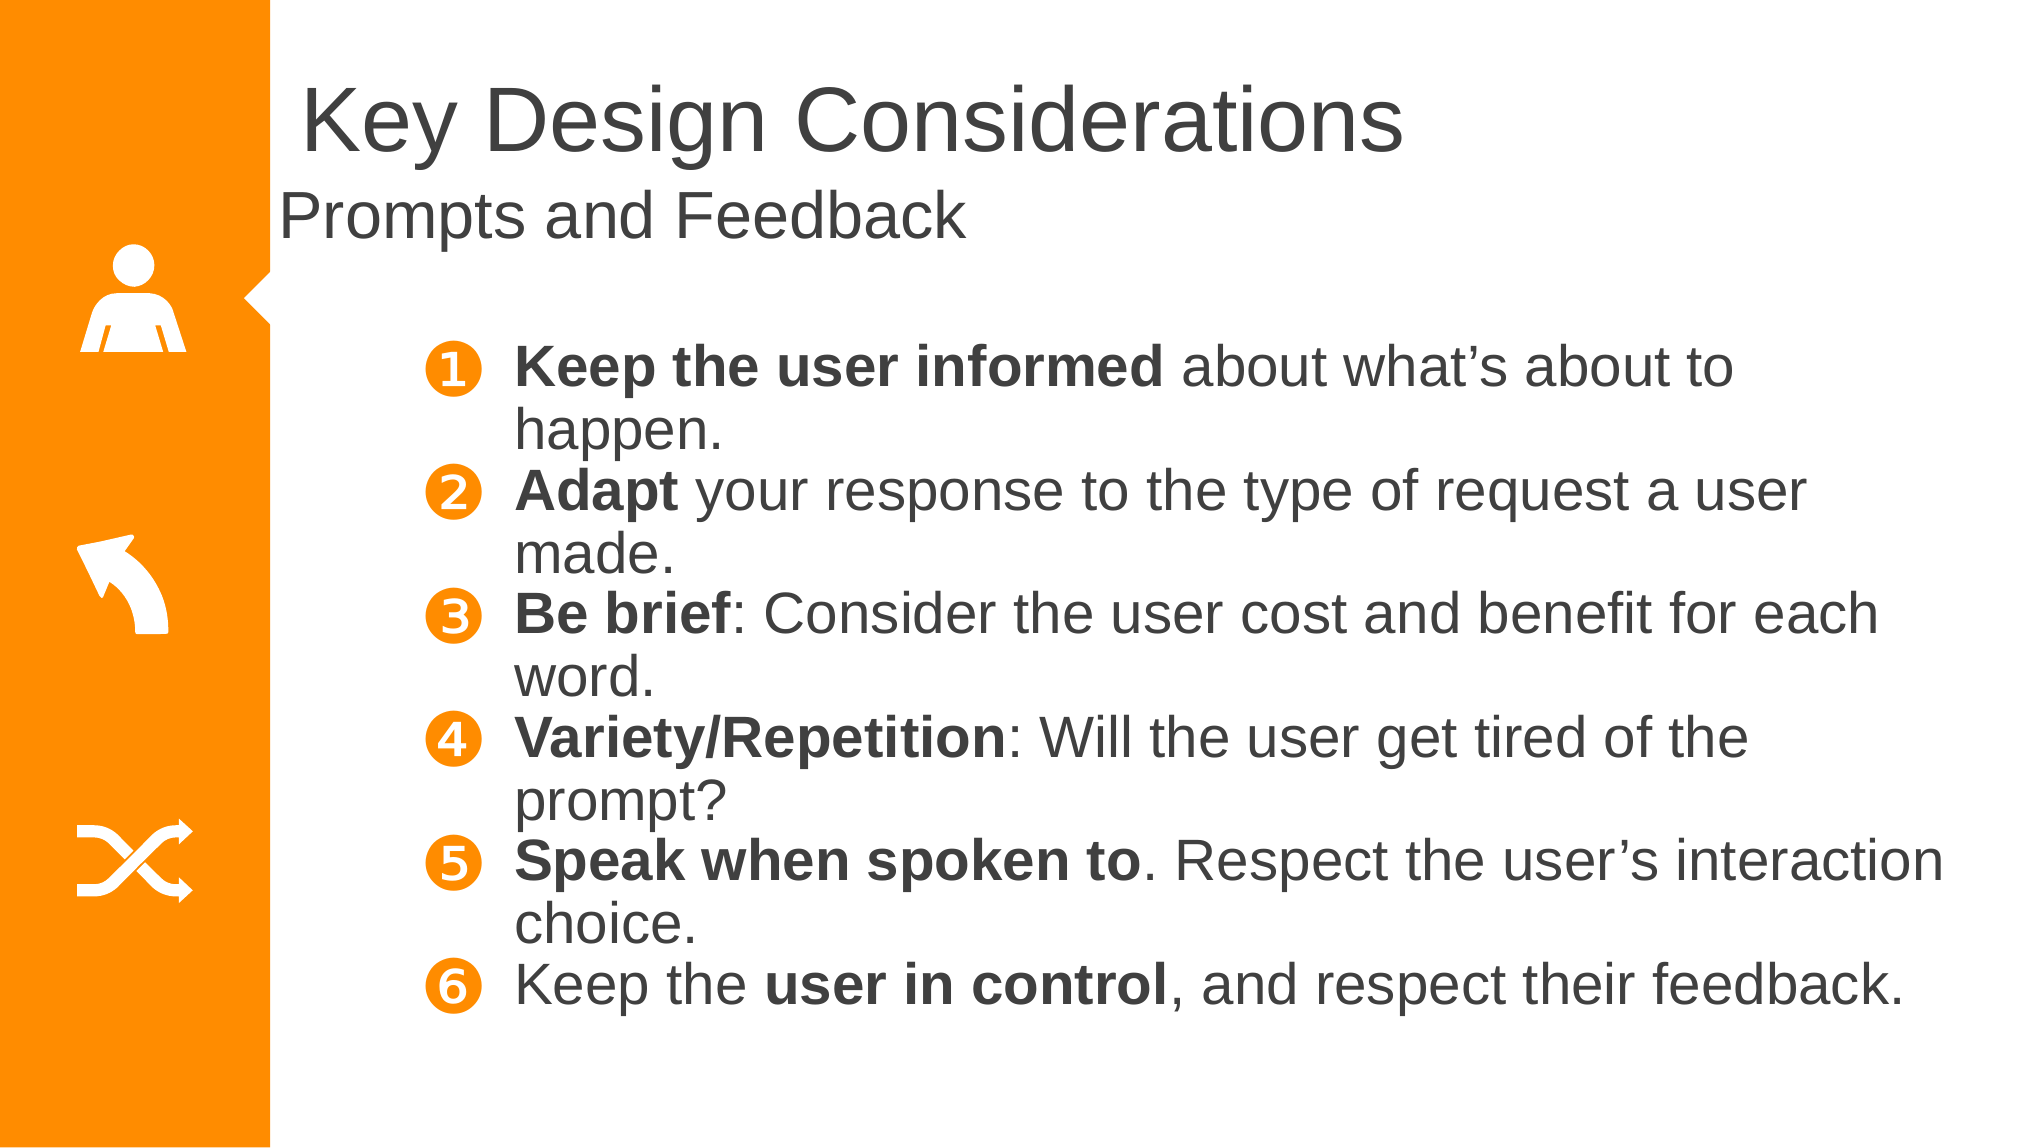

Key Design Considerations
Prompts and Feedback

❶
Keep the user informed about what’s about to happen.
❷
Adapt your response to the type of request a user made.
❸
Be brief: Consider the user cost and benefit for each word.
❹
Variety/Repetition: Will the user get tired of the prompt?
❺
Speak when spoken to. Respect the user’s interaction choice.
❻
Keep the user in control, and respect their feedback.